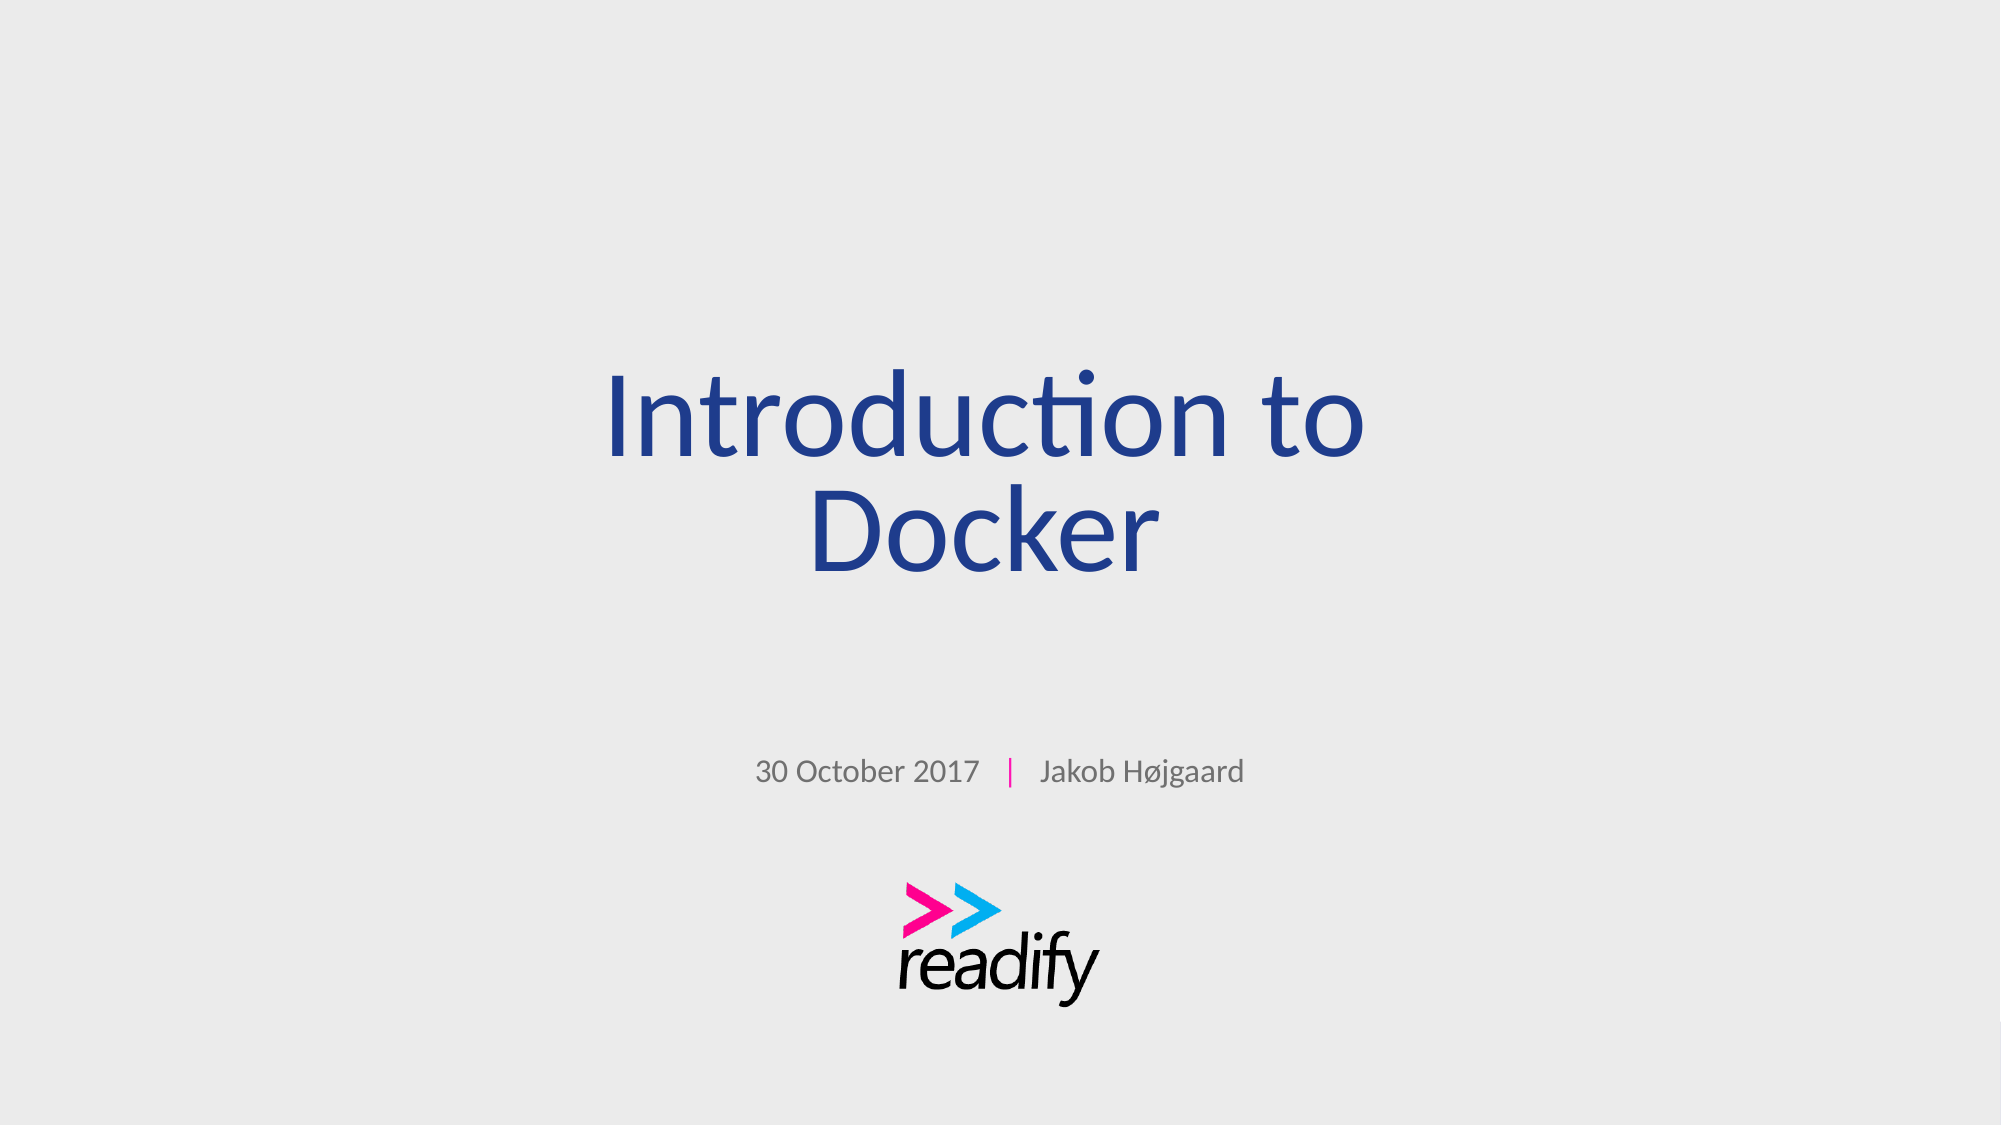

# Introduction to Docker
30 October 2017   |   Jakob Højgaard